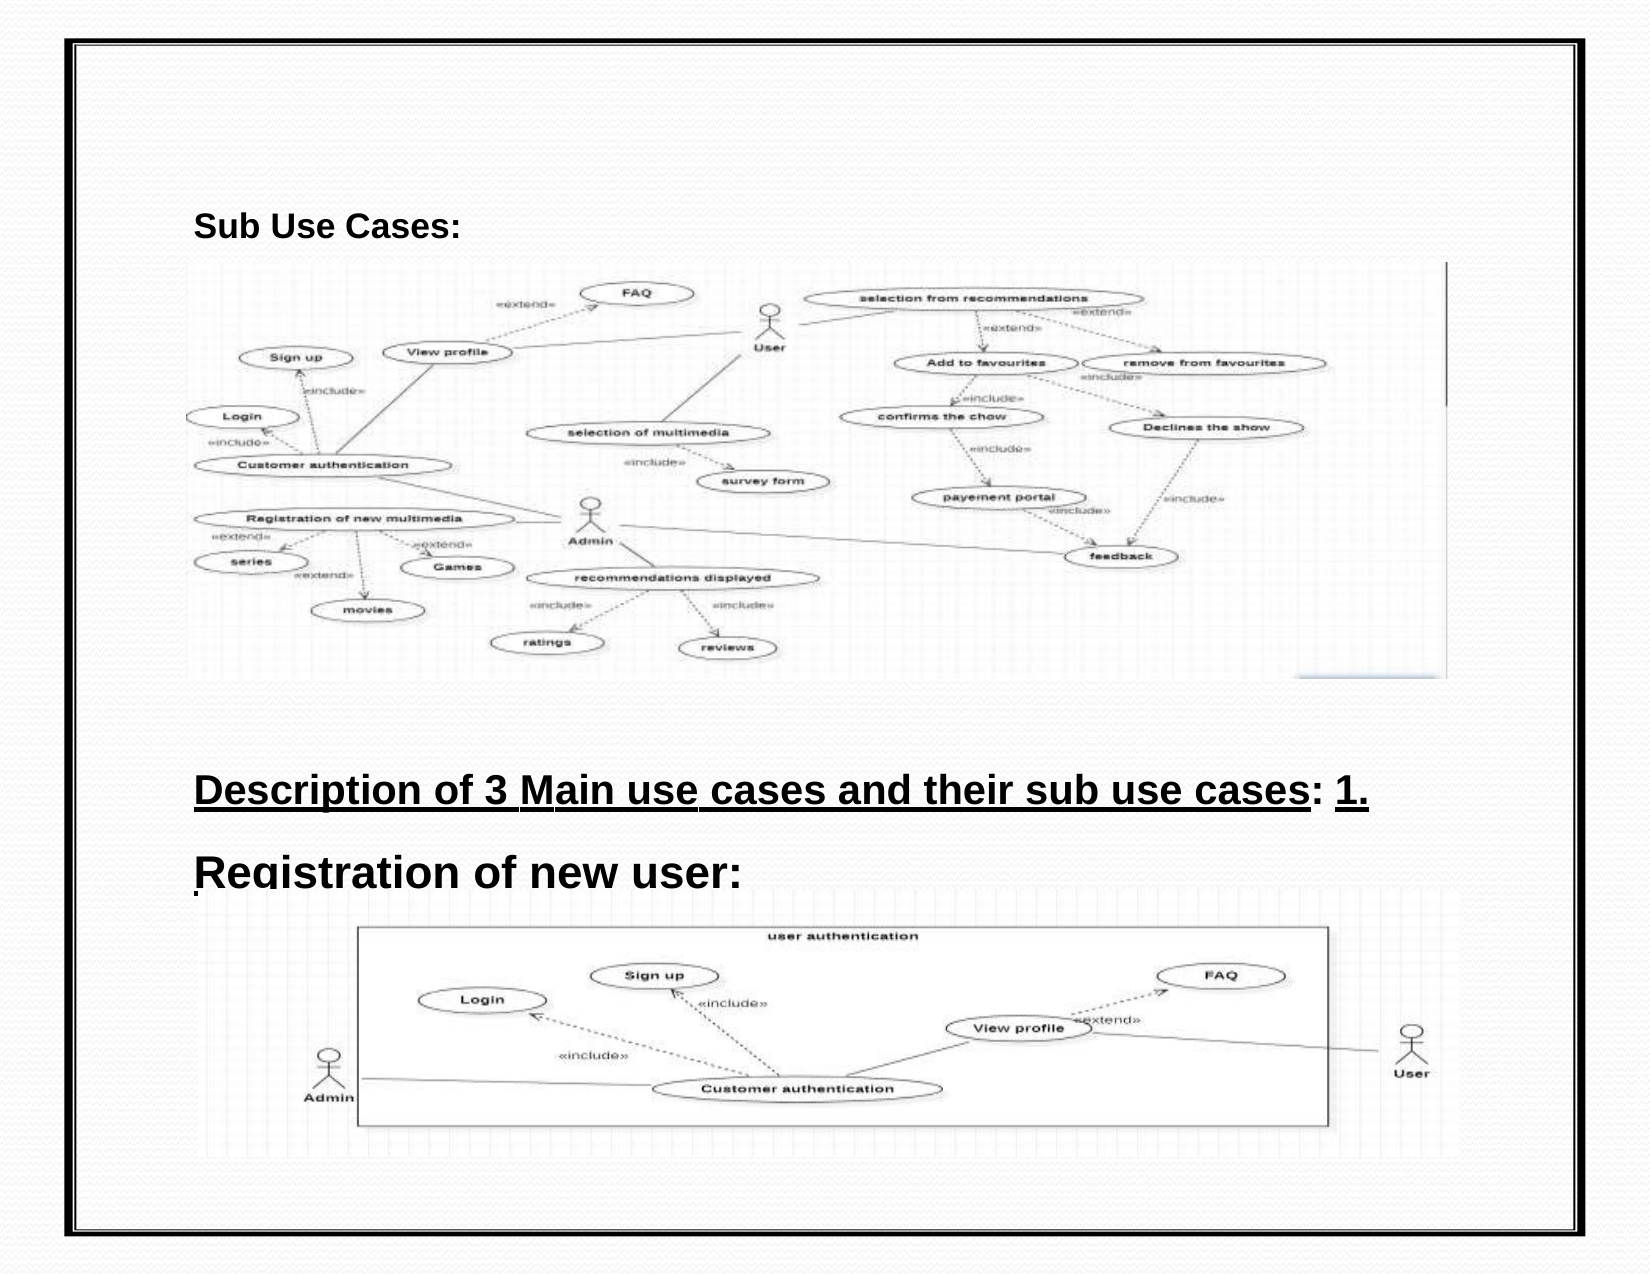

Sub Use Cases:

Description of 3 Main use cases and their sub use cases:	1.
Registration of new user: